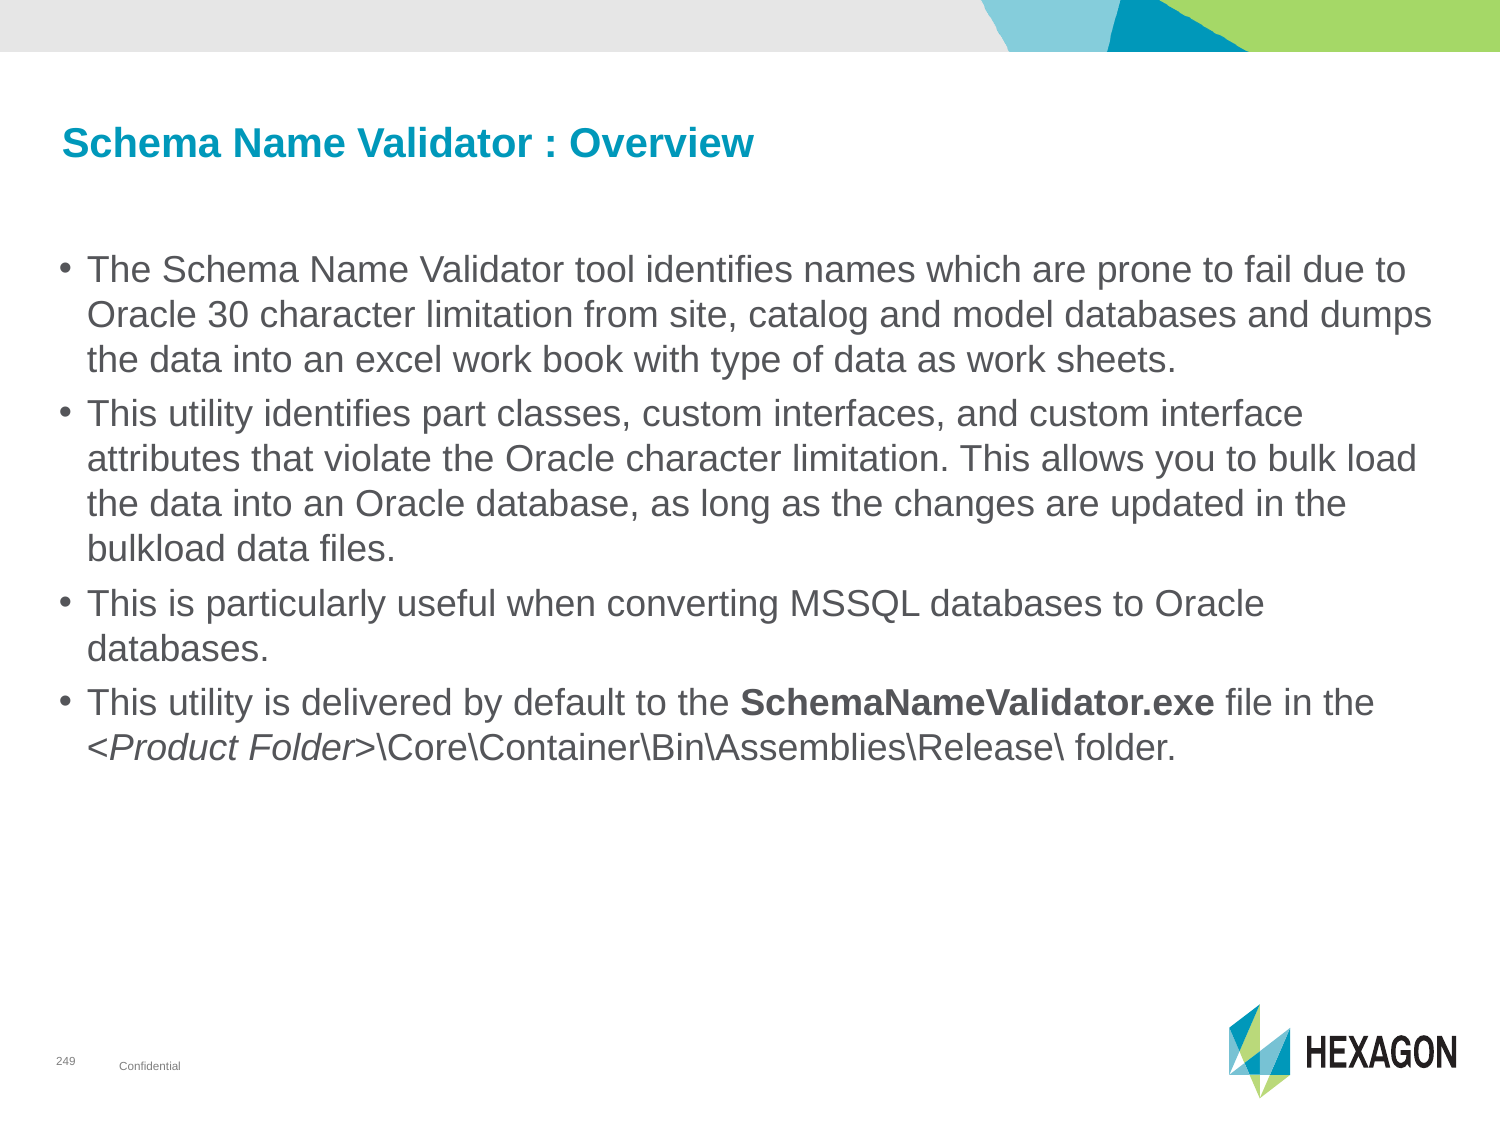

# Schema Name Validator : Overview
The Schema Name Validator tool identifies names which are prone to fail due to Oracle 30 character limitation from site, catalog and model databases and dumps the data into an excel work book with type of data as work sheets.
This utility identifies part classes, custom interfaces, and custom interface attributes that violate the Oracle character limitation. This allows you to bulk load the data into an Oracle database, as long as the changes are updated in the bulkload data files.
This is particularly useful when converting MSSQL databases to Oracle databases.
This utility is delivered by default to the SchemaNameValidator.exe file in the <Product Folder>\Core\Container\Bin\Assemblies\Release\ folder.